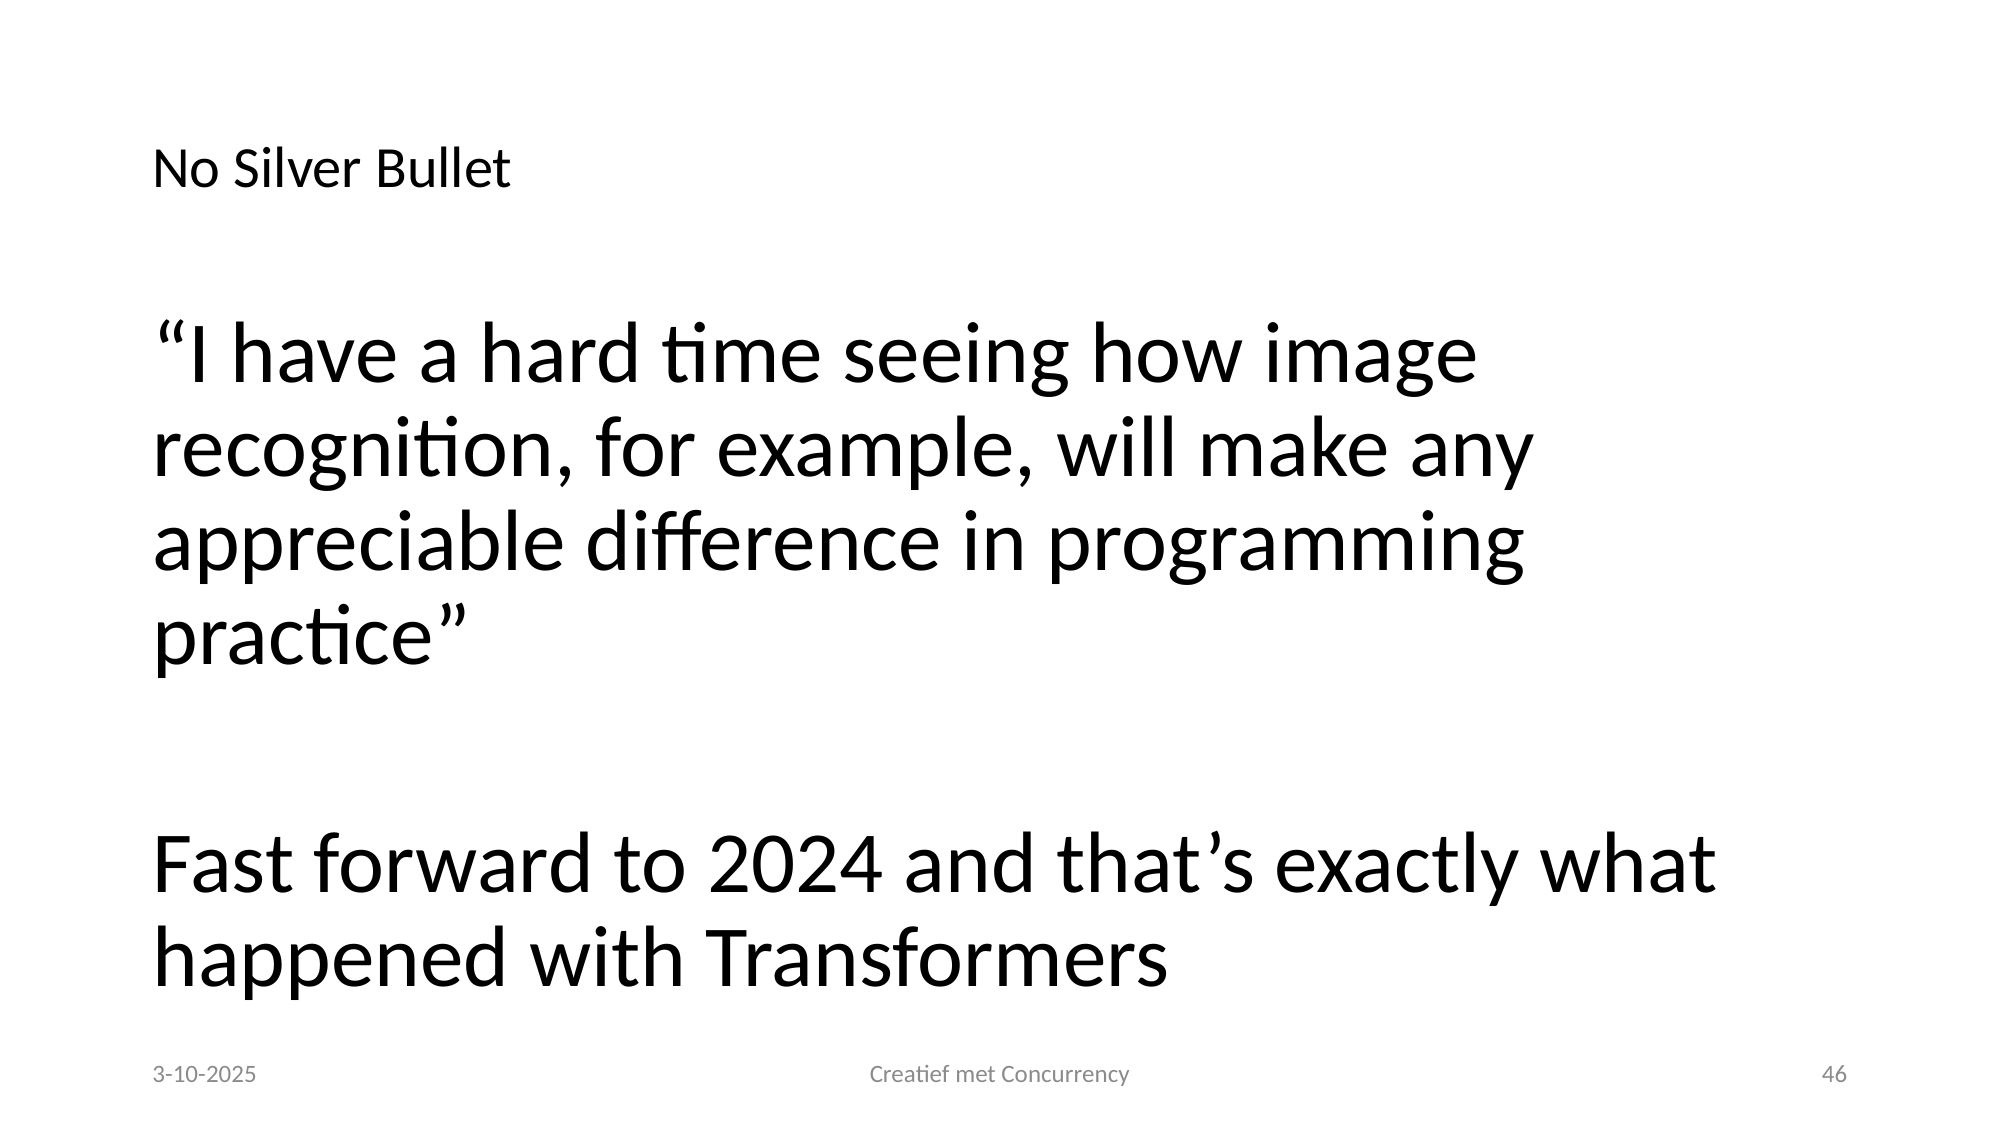

# No Silver Bullet
“I have a hard time seeing how image recognition, for example, will make any appreciable difference in programming practice”

Fast forward to 2024 and that’s exactly what happened with Transformers
3-10-2025
Creatief met Concurrency
46